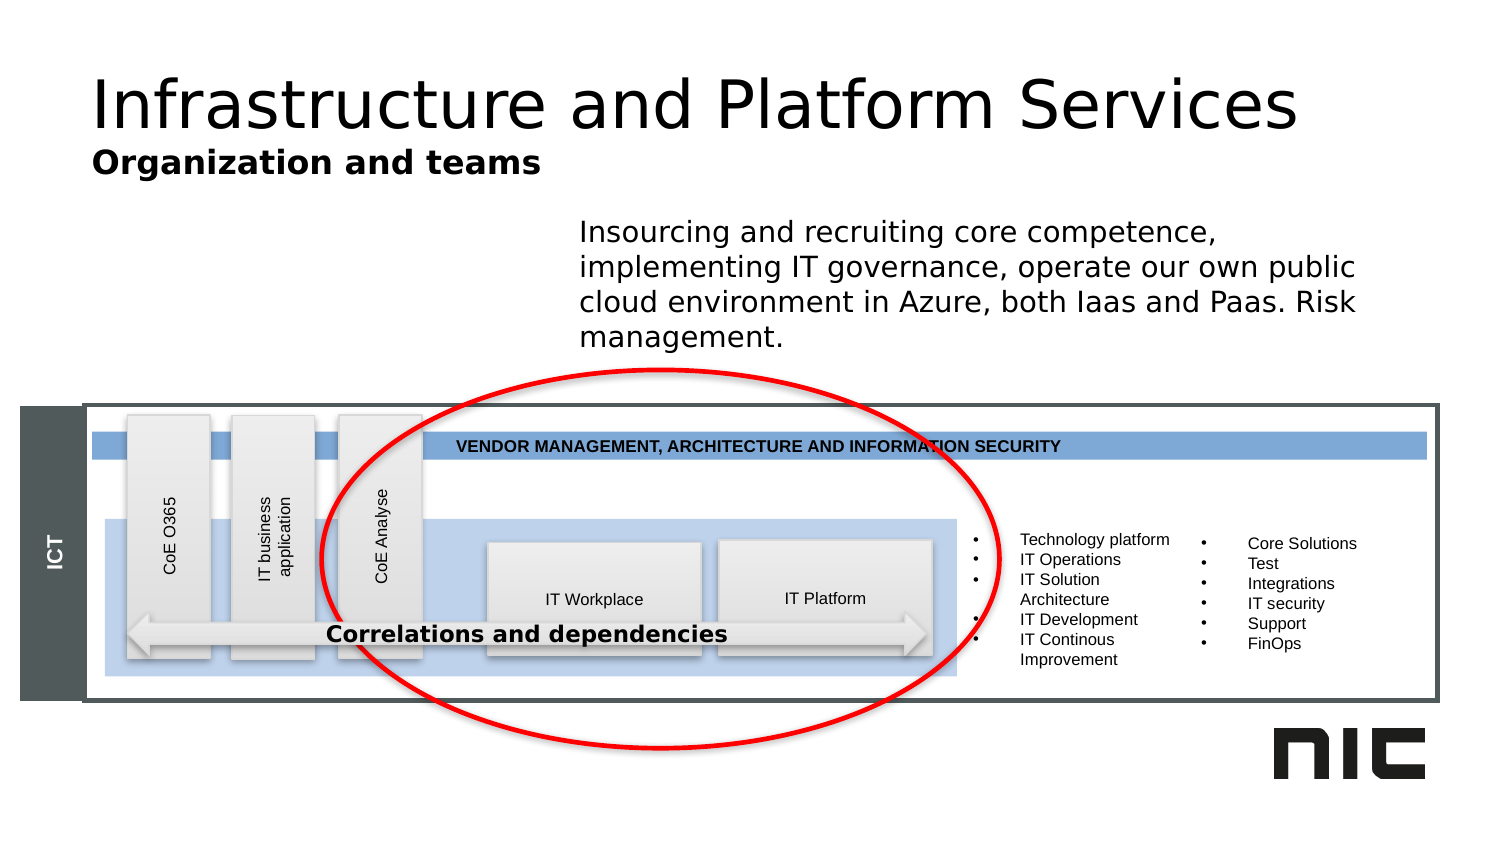

Infrastructure and Platform Services
Organization and teams
Insourcing and recruiting core competence, implementing IT governance, operate our own public cloud environment in Azure, both Iaas and Paas. Risk management.

CoE O365
CoE Analyse
IT business
application
Vendor management, architecture and information security

ICT
Technology platform
IT Operations
IT Solution Architecture
IT Development
IT Continous Improvement

Core Solutions
Test
Integrations
IT security
Support
FinOps
IT Platform
IT Workplace
Correlations and dependencies